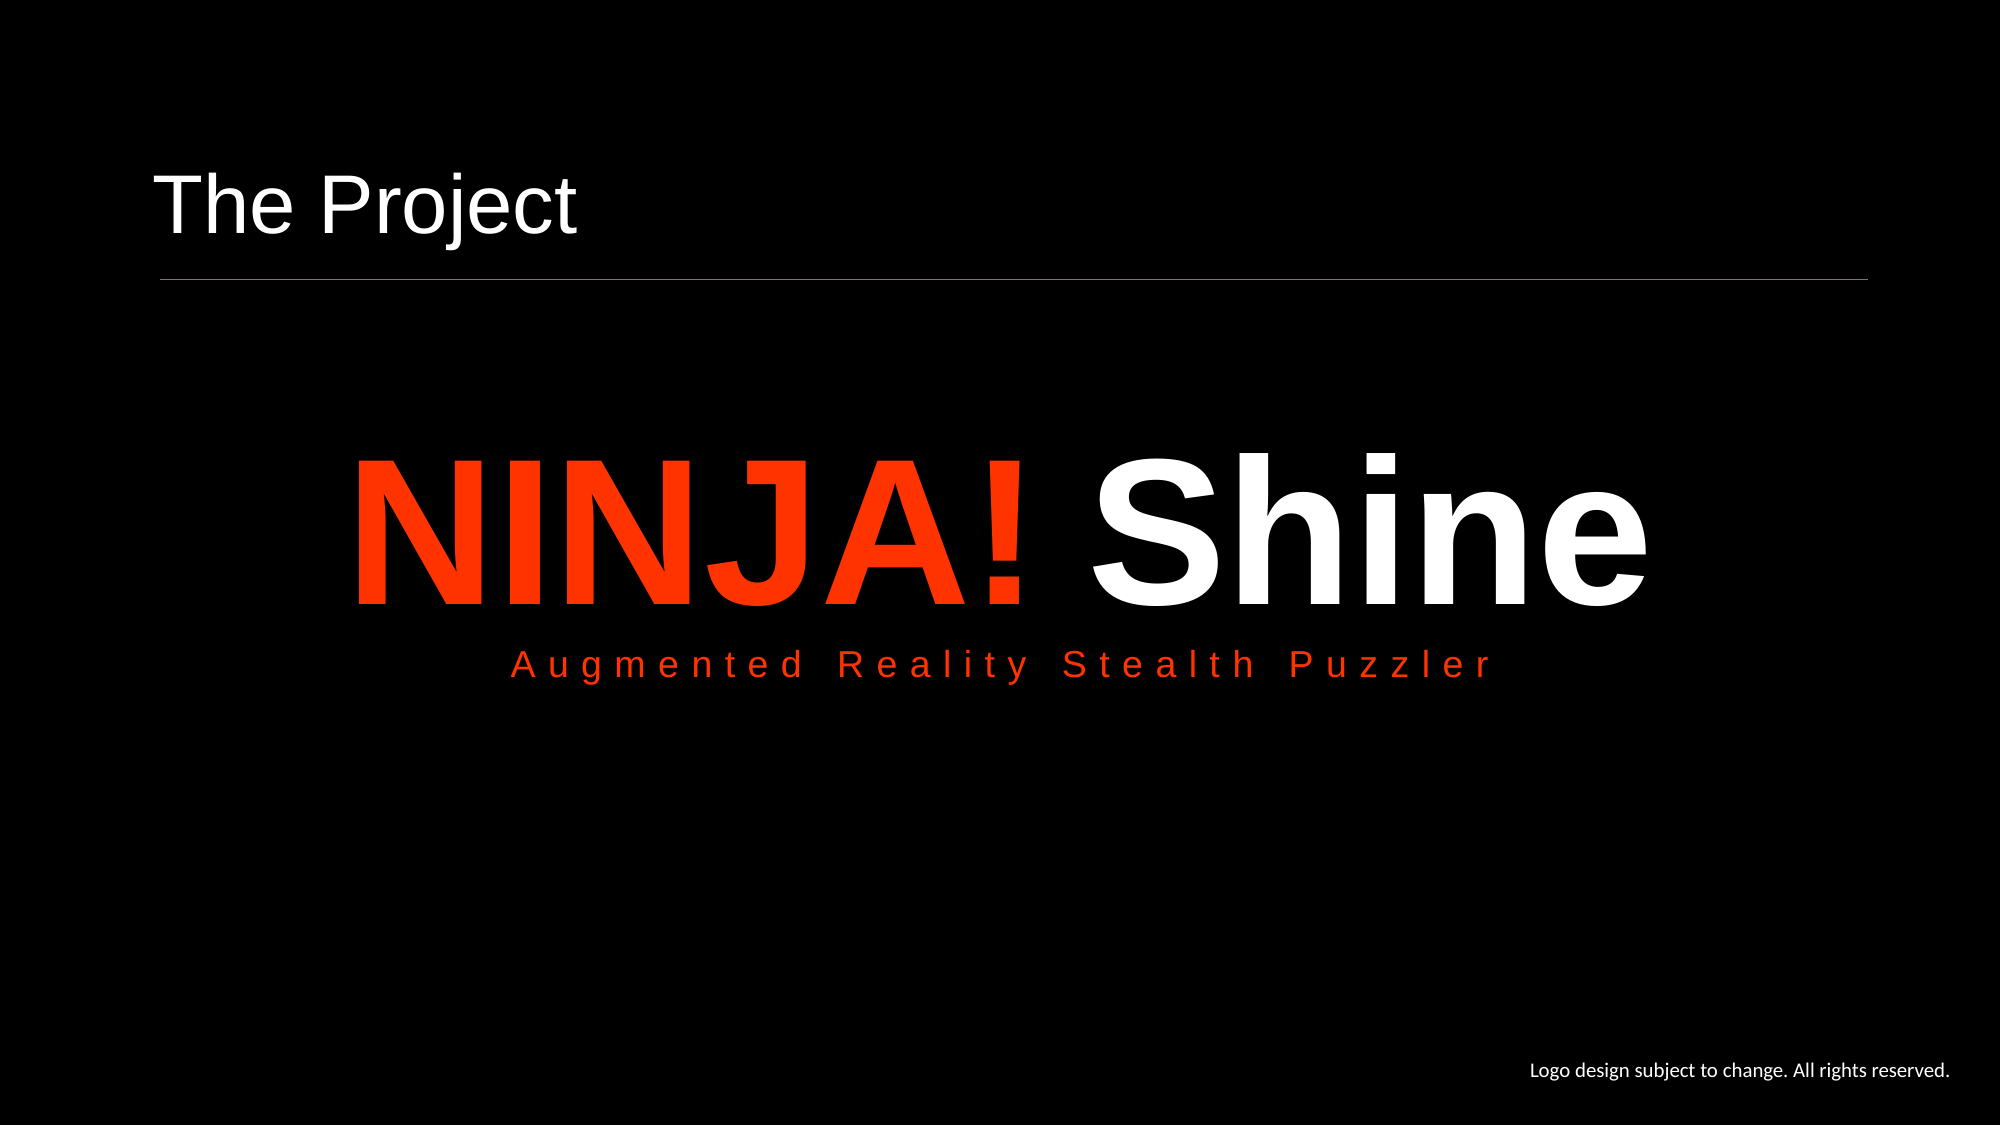

# The Project
NINJA! Shine
Augmented Reality Stealth Puzzler
Logo design subject to change. All rights reserved.